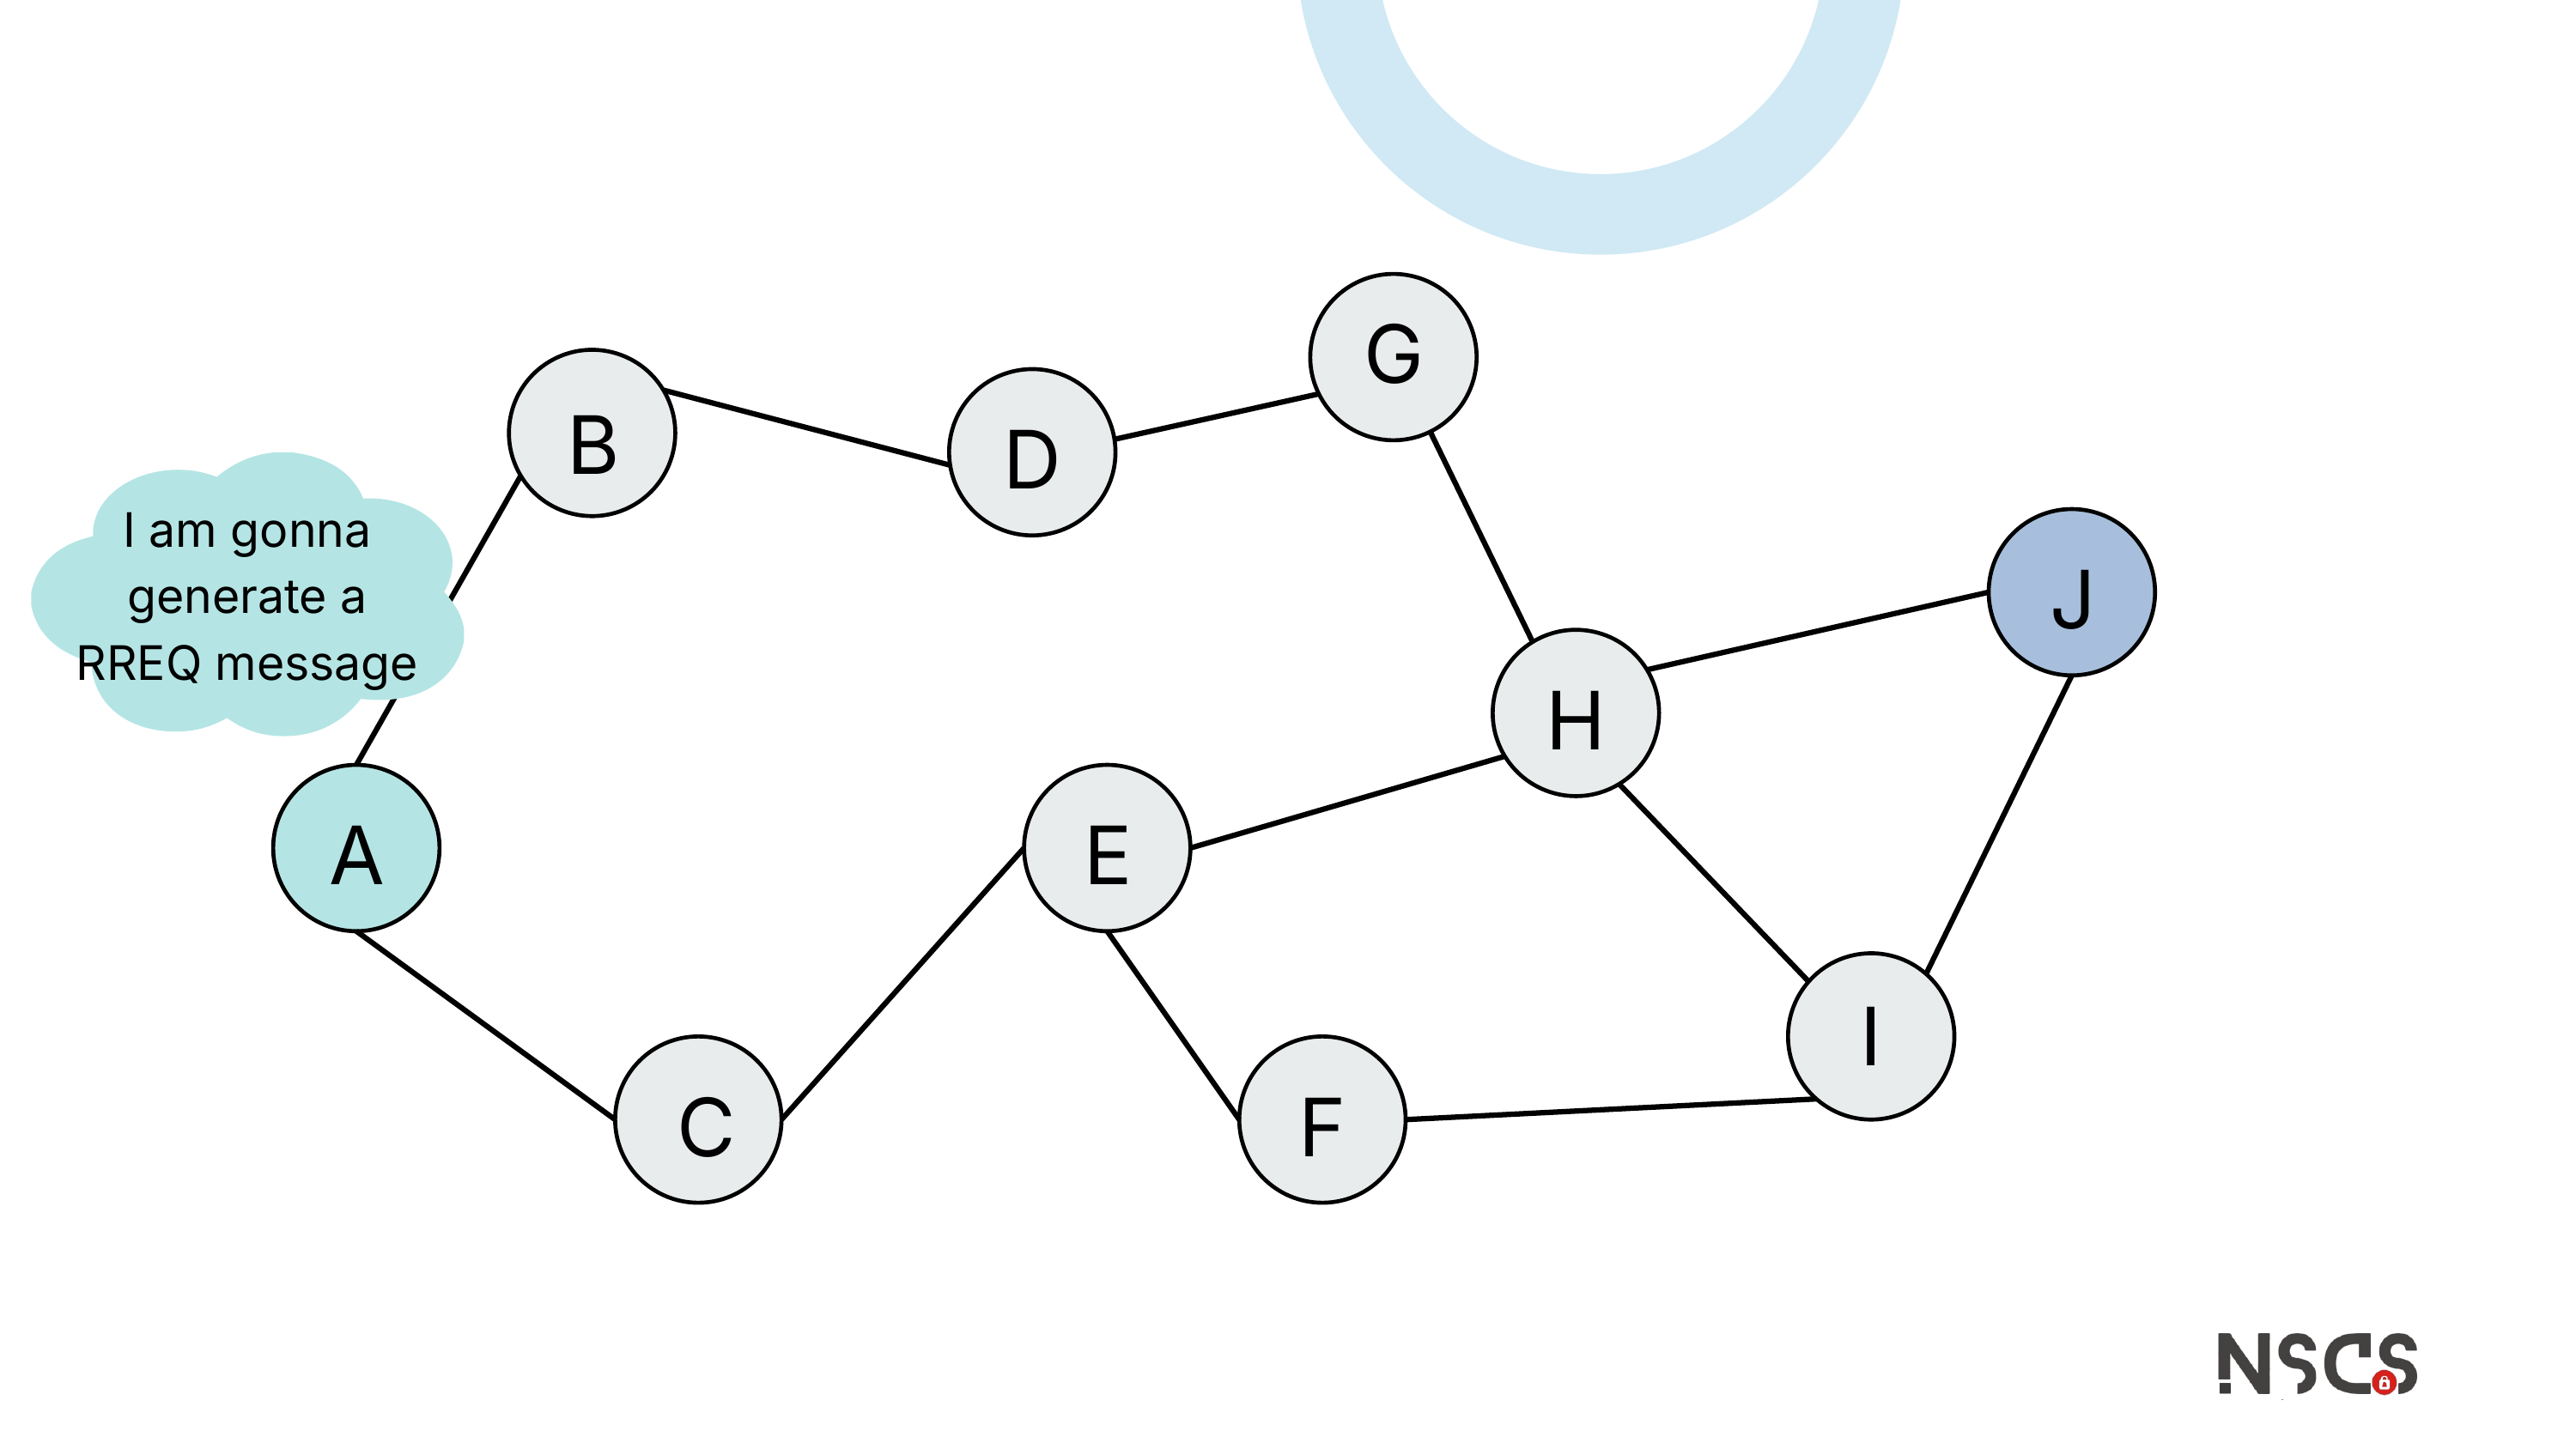

G

B

D

I am gonna generate a RREQ message

J

H

A
E

I

C
F